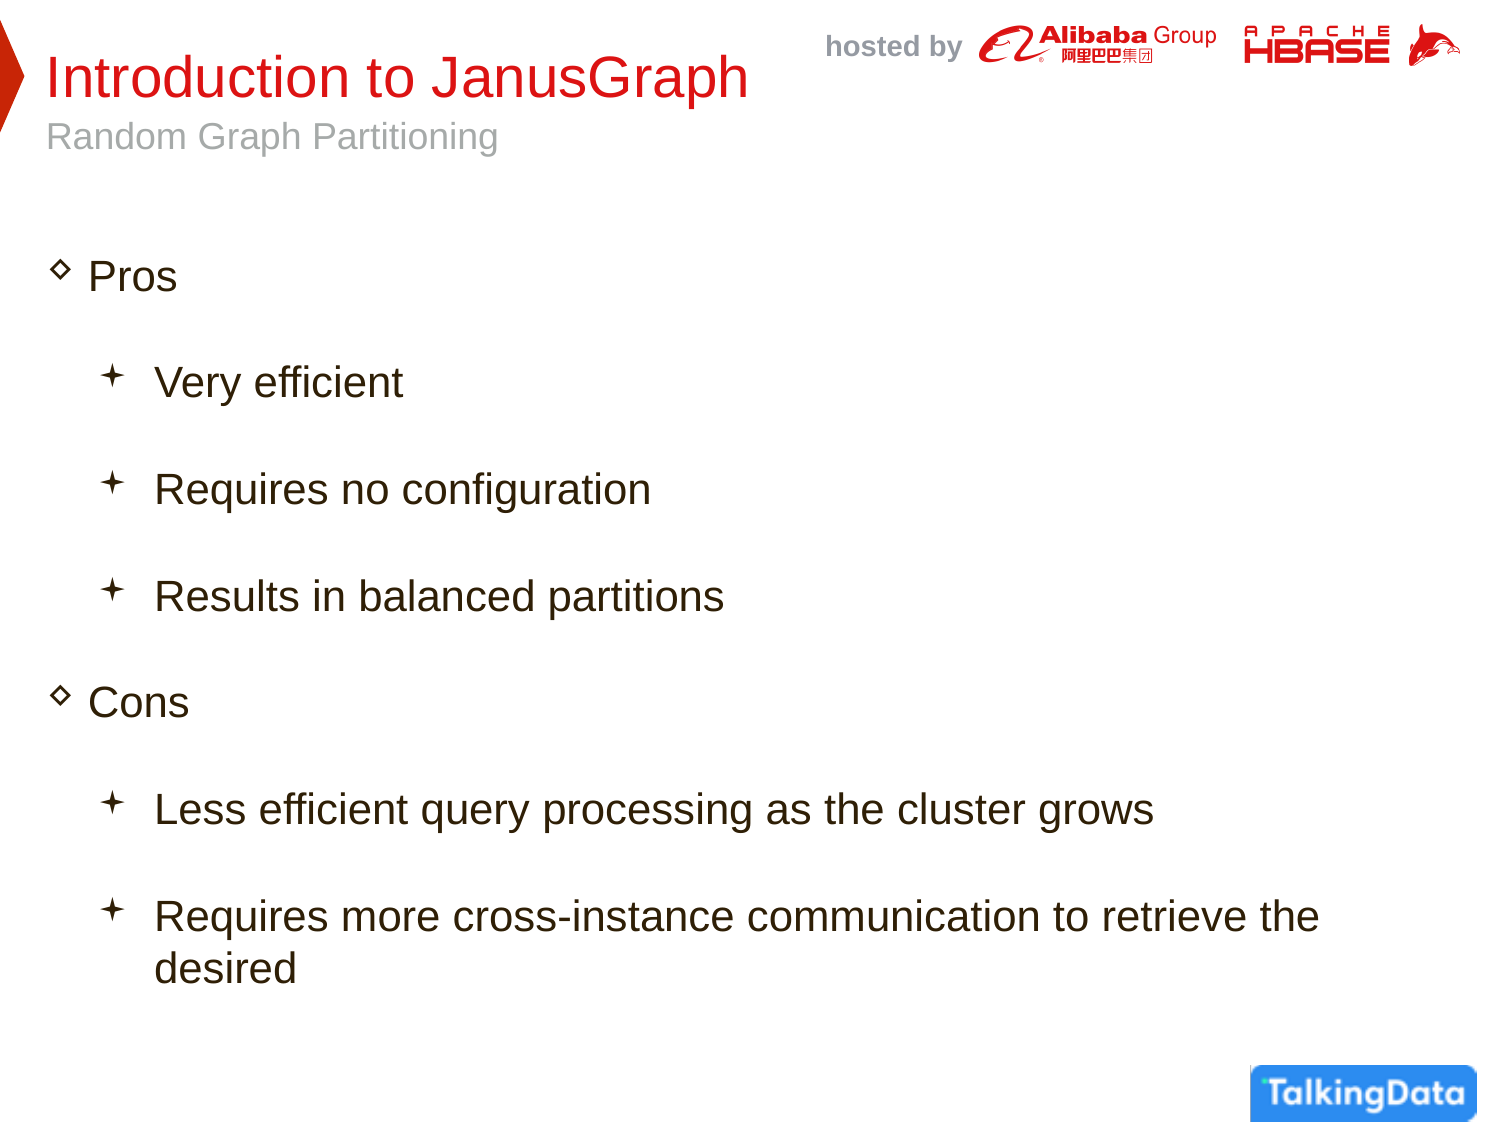

Introduction to JanusGraph
Random Graph Partitioning
Pros
Very efficient
Requires no configuration
Results in balanced partitions
Cons
Less efficient query processing as the cluster grows
Requires more cross-instance communication to retrieve the desired